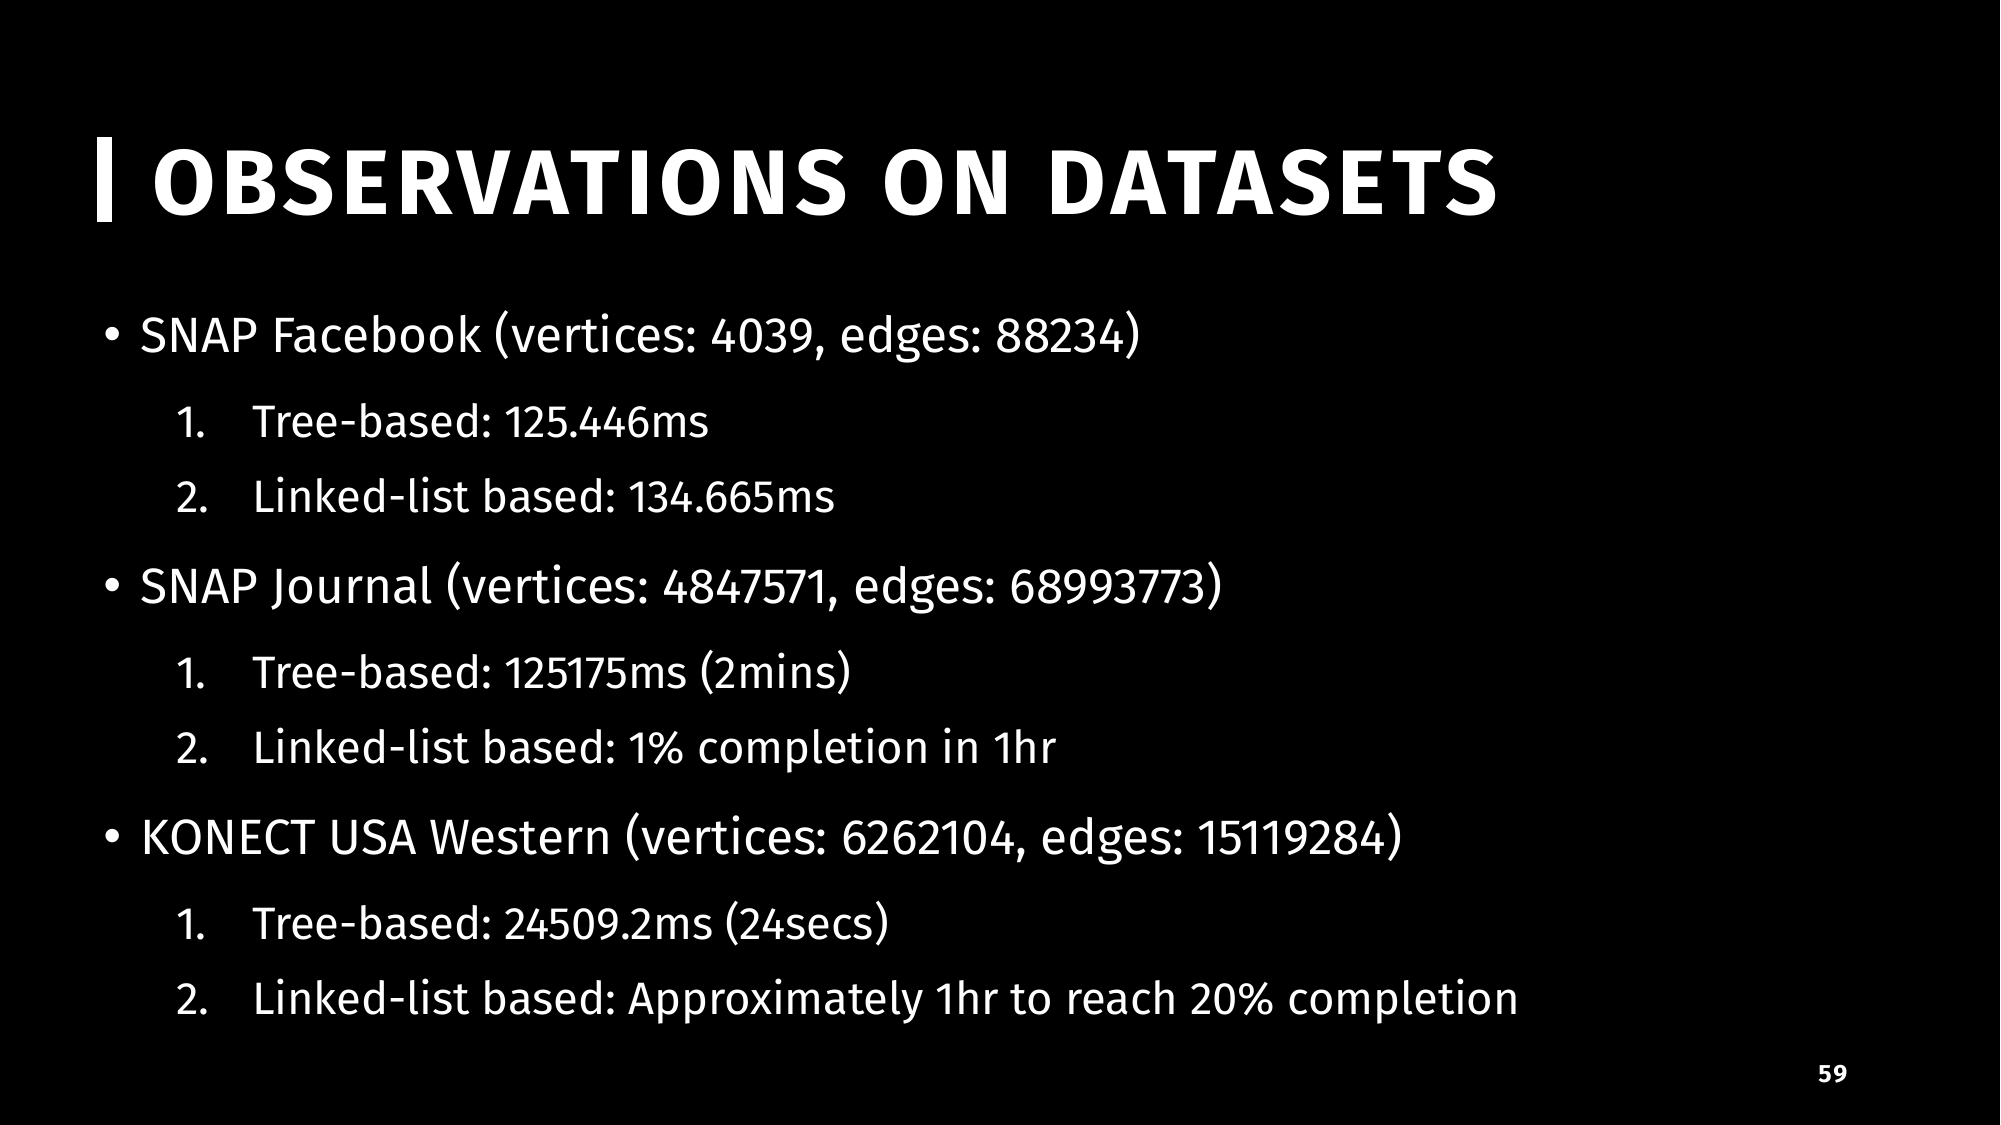

# OBSERVATIONS ON DATASETS
SNAP Facebook (vertices: 4039, edges: 88234)
Tree-based: 125.446ms
Linked-list based: 134.665ms
SNAP Journal (vertices: 4847571, edges: 68993773)
Tree-based: 125175ms (2mins)
Linked-list based: 1% completion in 1hr
KONECT USA Western (vertices: 6262104, edges: 15119284)
Tree-based: 24509.2ms (24secs)
Linked-list based: Approximately 1hr to reach 20% completion
59